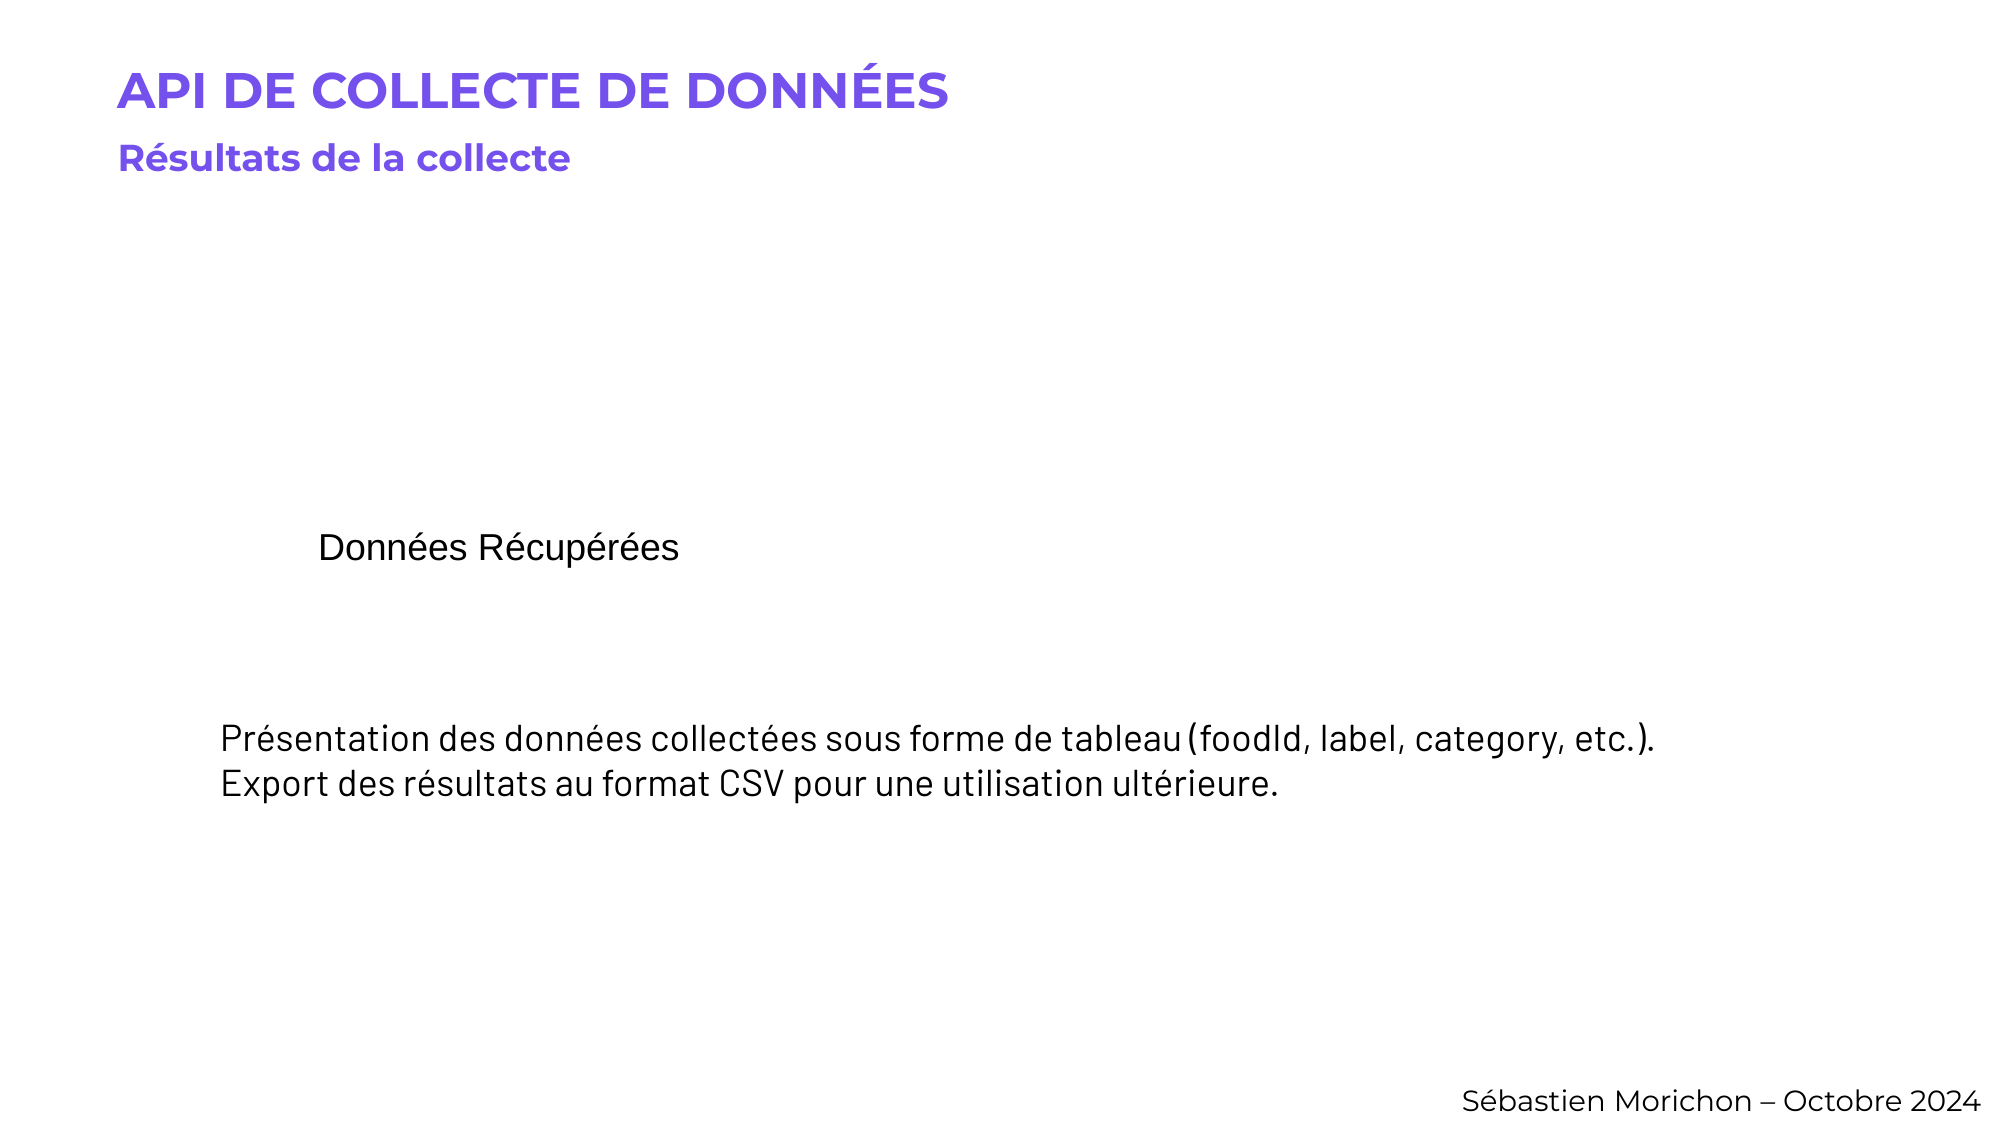

API DE COLLECTE DE DONNÉES
Résultats de la collecte
Données Récupérées
Présentation des données collectées sous forme de tableau (foodId, label, category, etc.).
Export des résultats au format CSV pour une utilisation ultérieure.
Sébastien Morichon – Octobre 2024